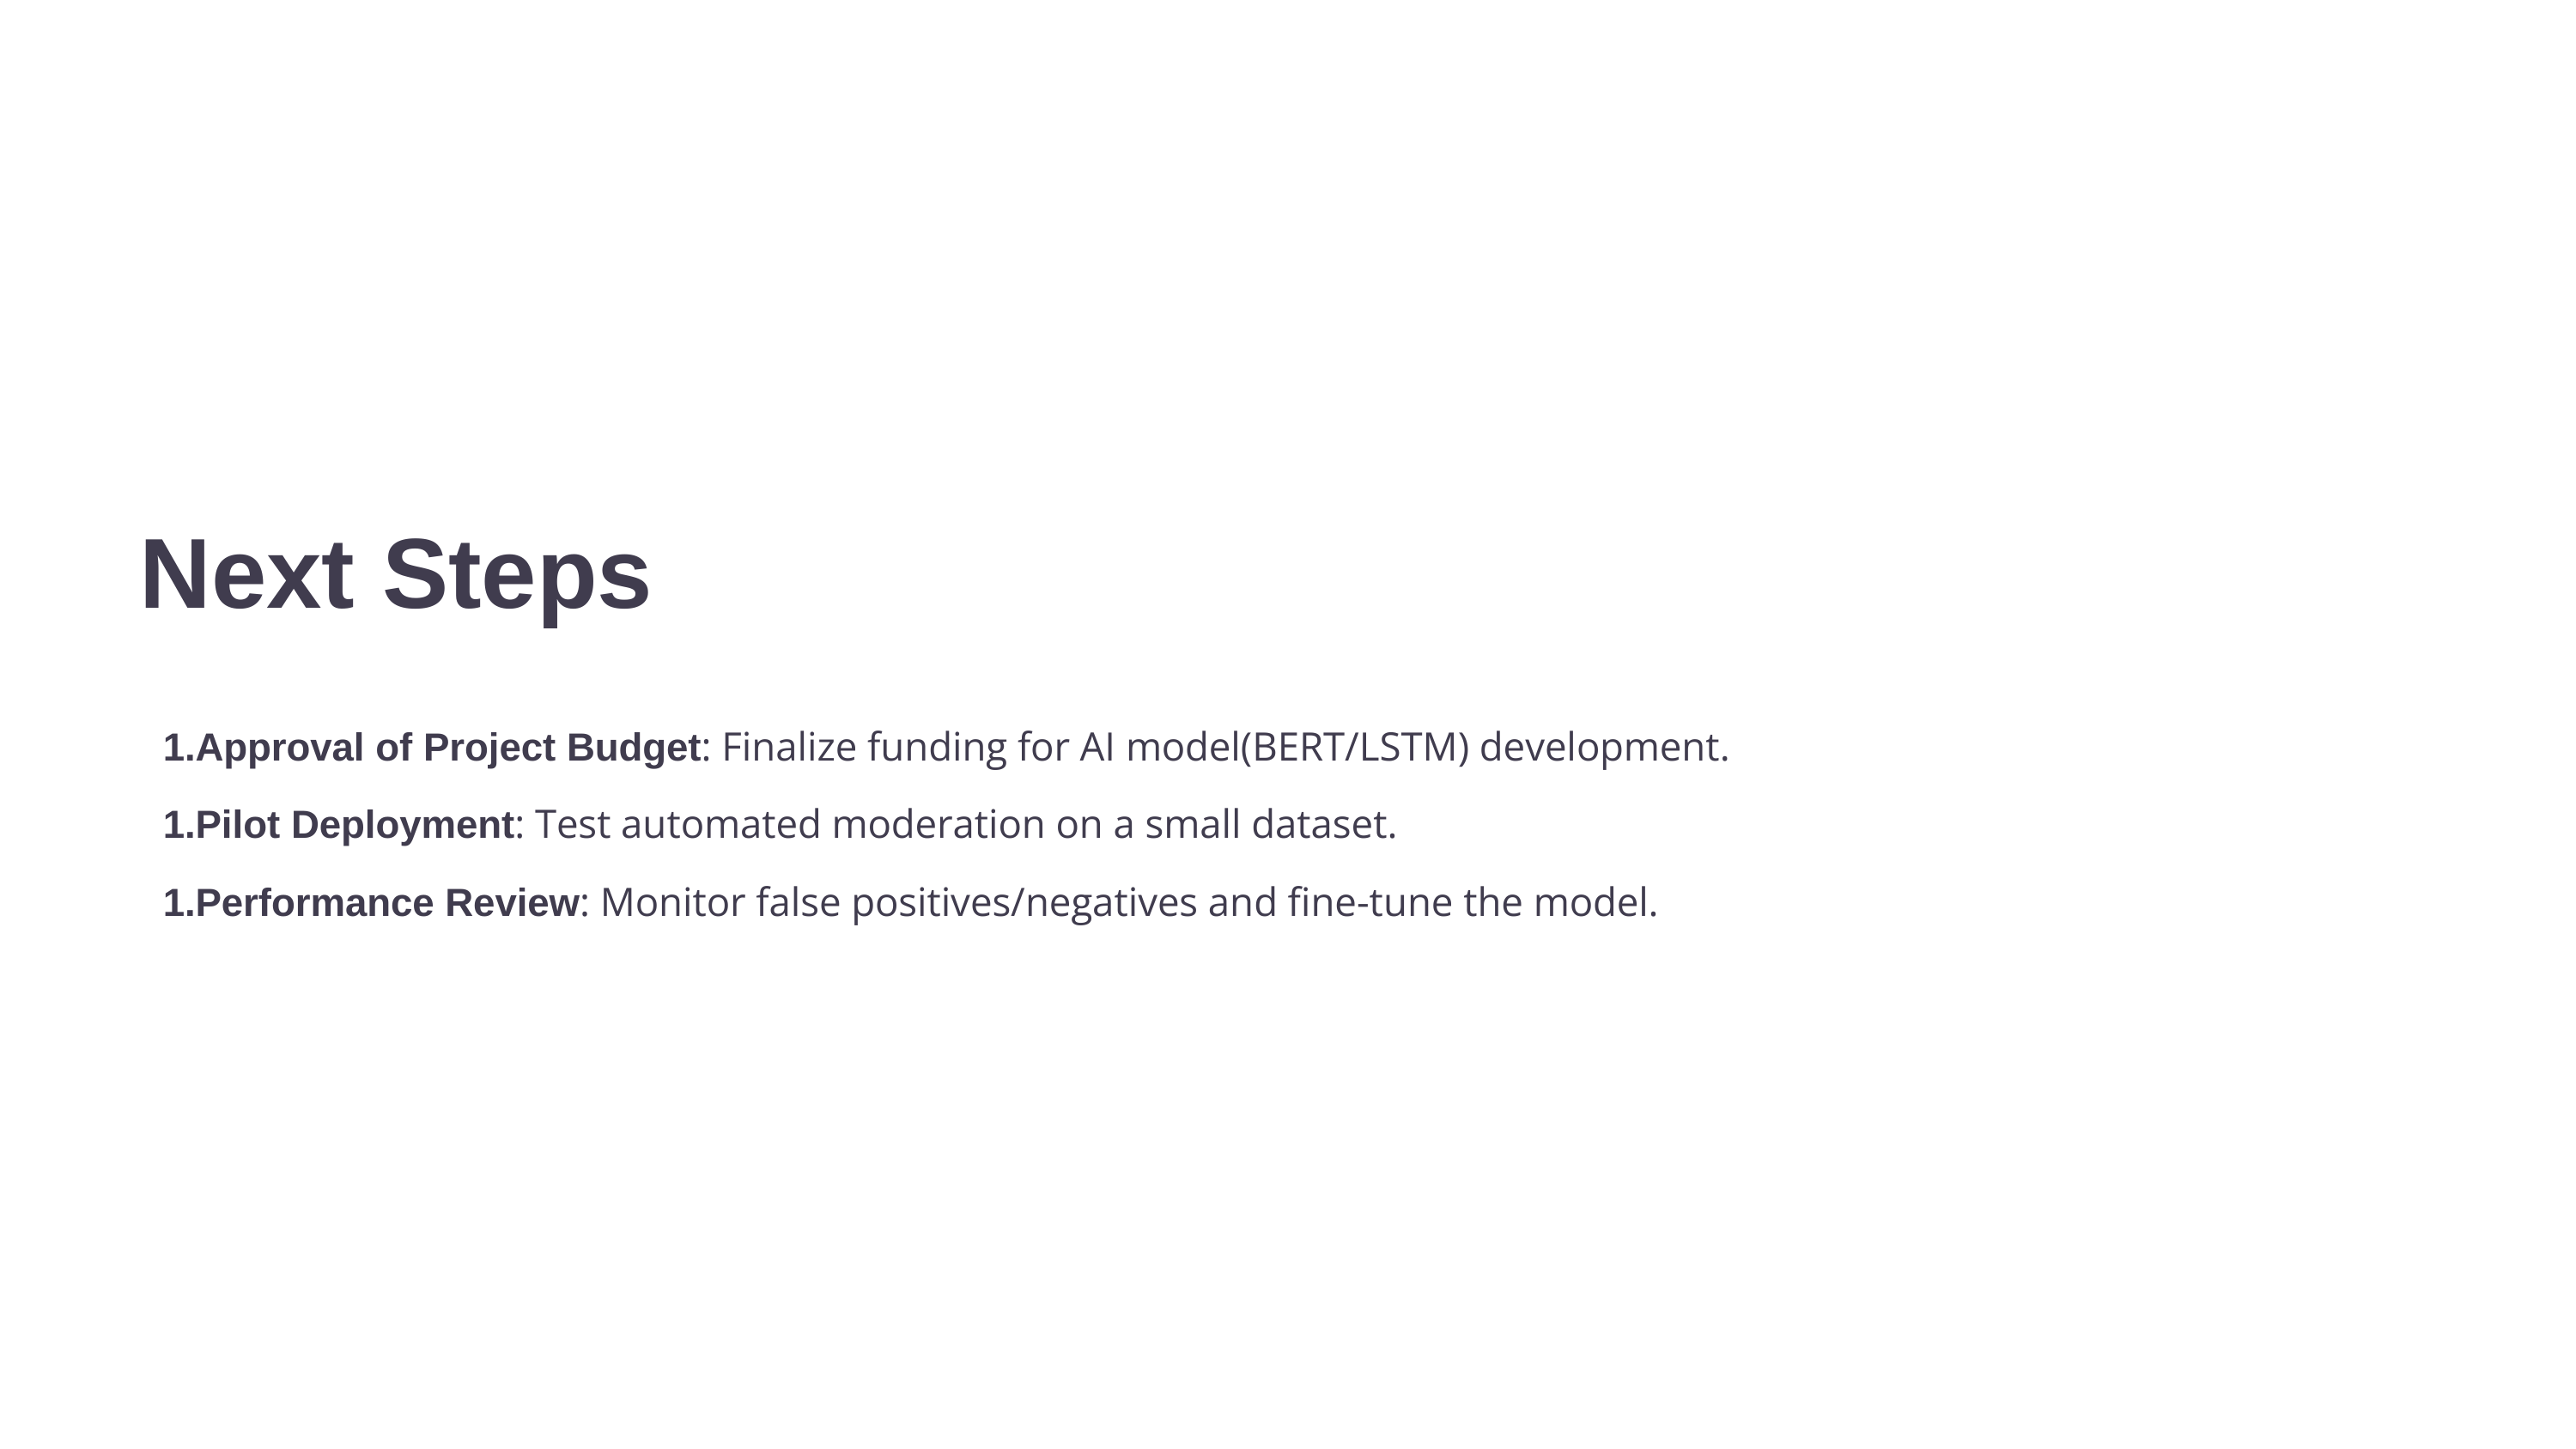

Next Steps
Approval of Project Budget: Finalize funding for AI model(BERT/LSTM) development.
Pilot Deployment: Test automated moderation on a small dataset.
Performance Review: Monitor false positives/negatives and fine-tune the model.